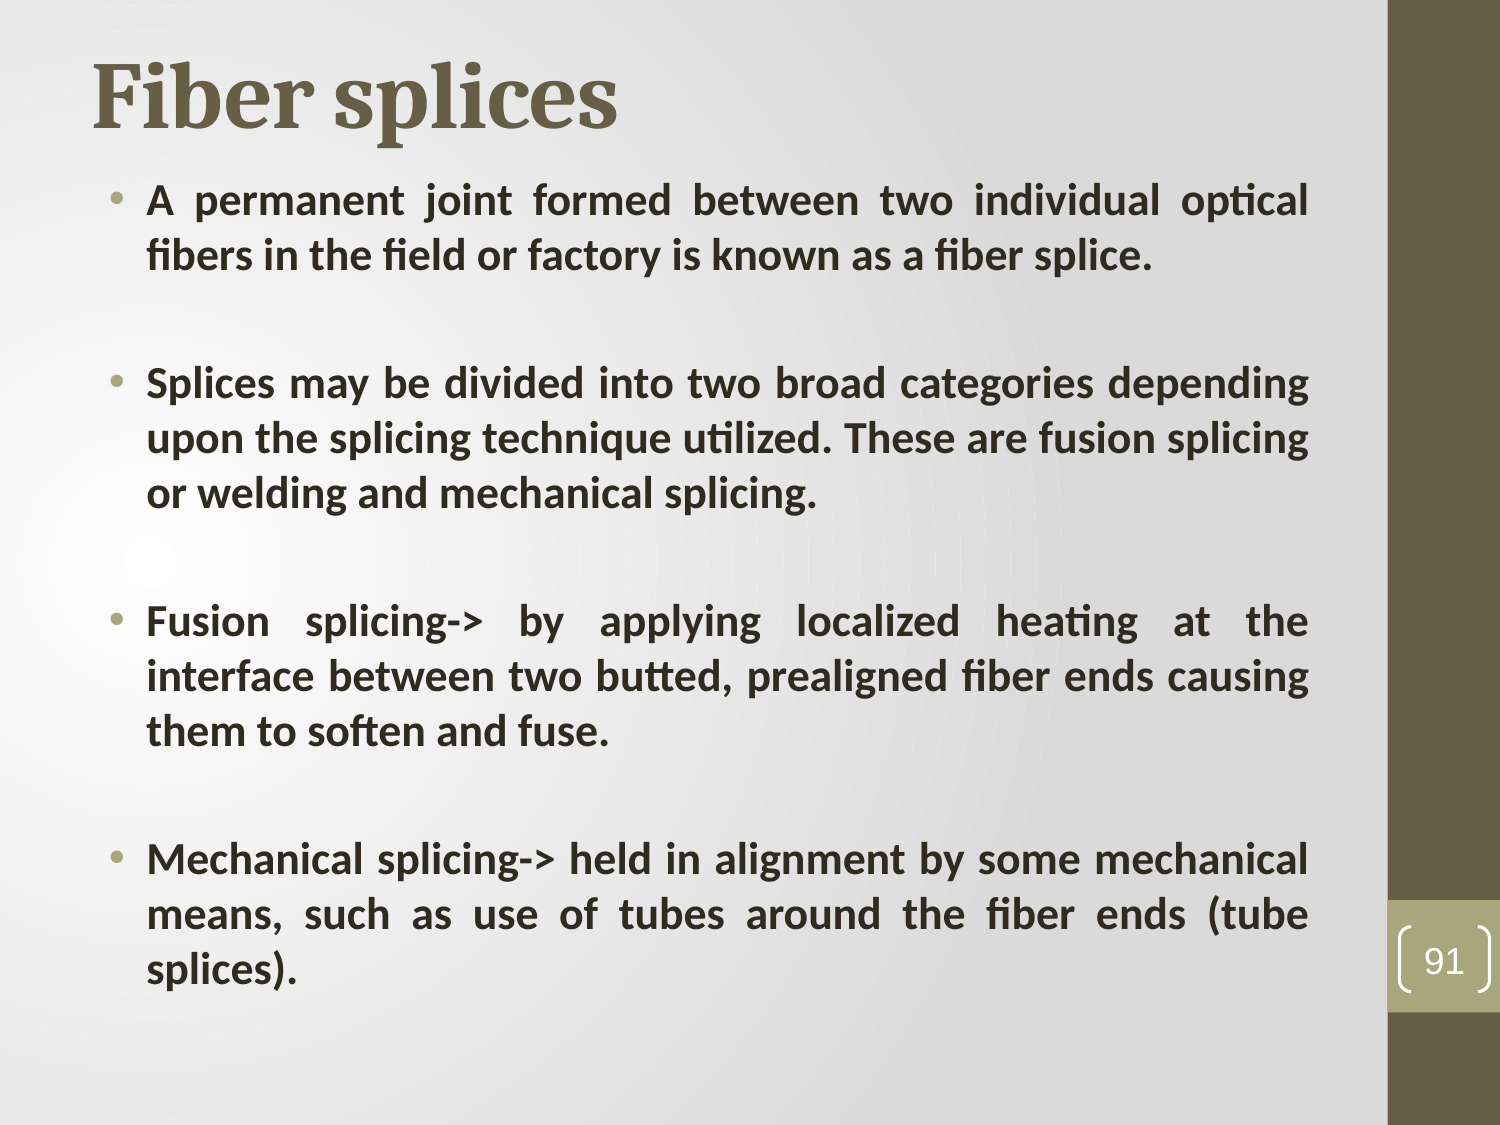

# Fiber splices
A permanent joint formed between two individual optical fibers in the field or factory is known as a fiber splice.

Splices may be divided into two broad categories depending upon the splicing technique utilized. These are fusion splicing or welding and mechanical splicing.

Fusion splicing-> by applying localized heating at the interface between two butted, prealigned fiber ends causing them to soften and fuse.

Mechanical splicing-> held in alignment by some mechanical means, such as use of tubes around the fiber ends (tube splices).
91